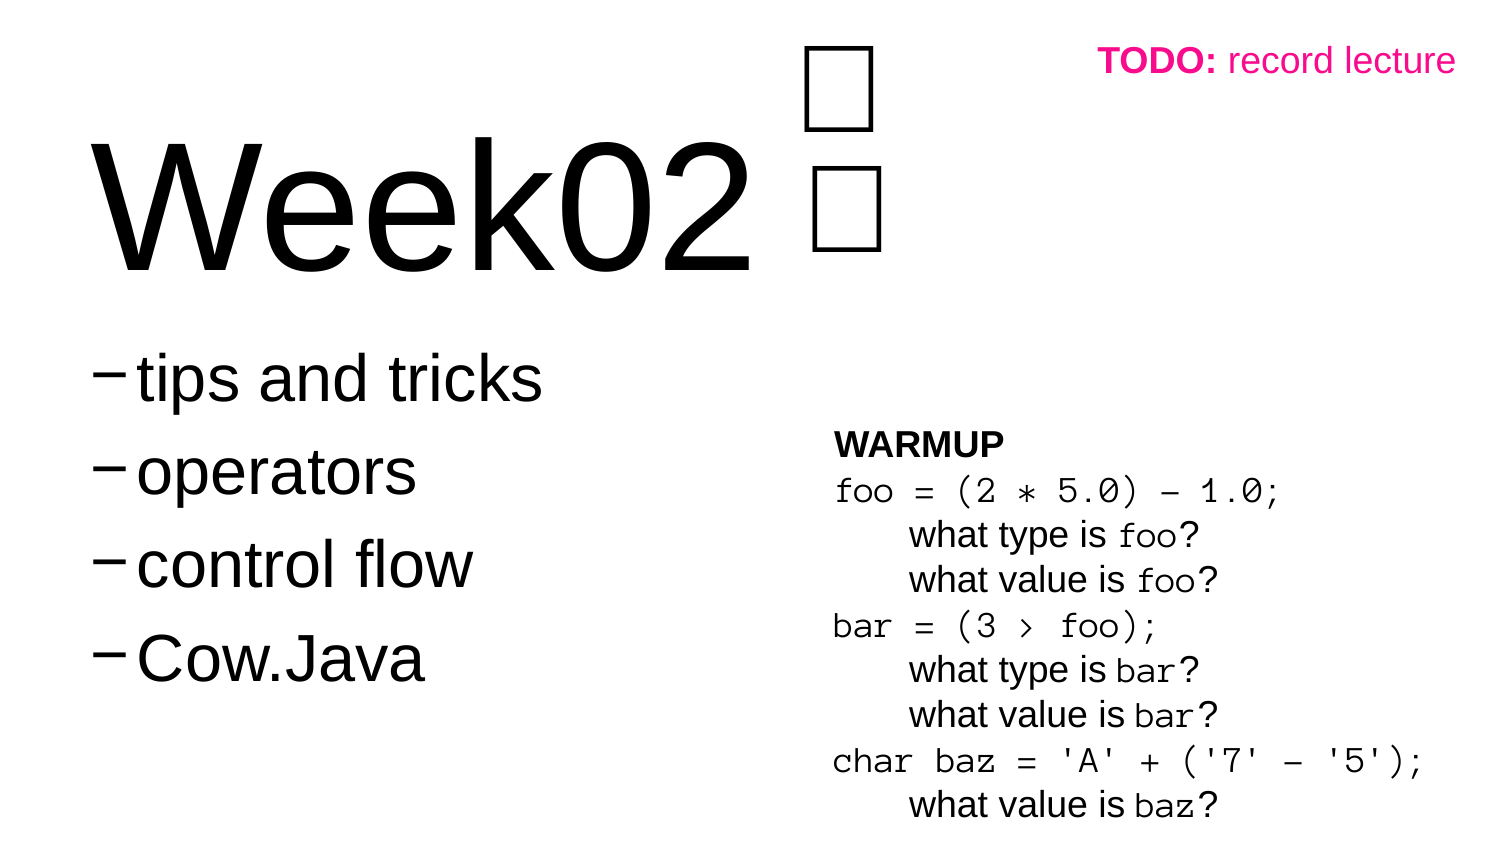

🦜
TODO: record lecture
# Week02
🦜
tips and tricks
operators
control flow
Cow.Java
WARMUP
foo = (2 * 5.0) - 1.0;
what type is foo?
what value is foo?
bar = (3 > foo);
what type is bar?
what value is bar?
char baz = 'A' + ('7' - '5');
what value is baz?